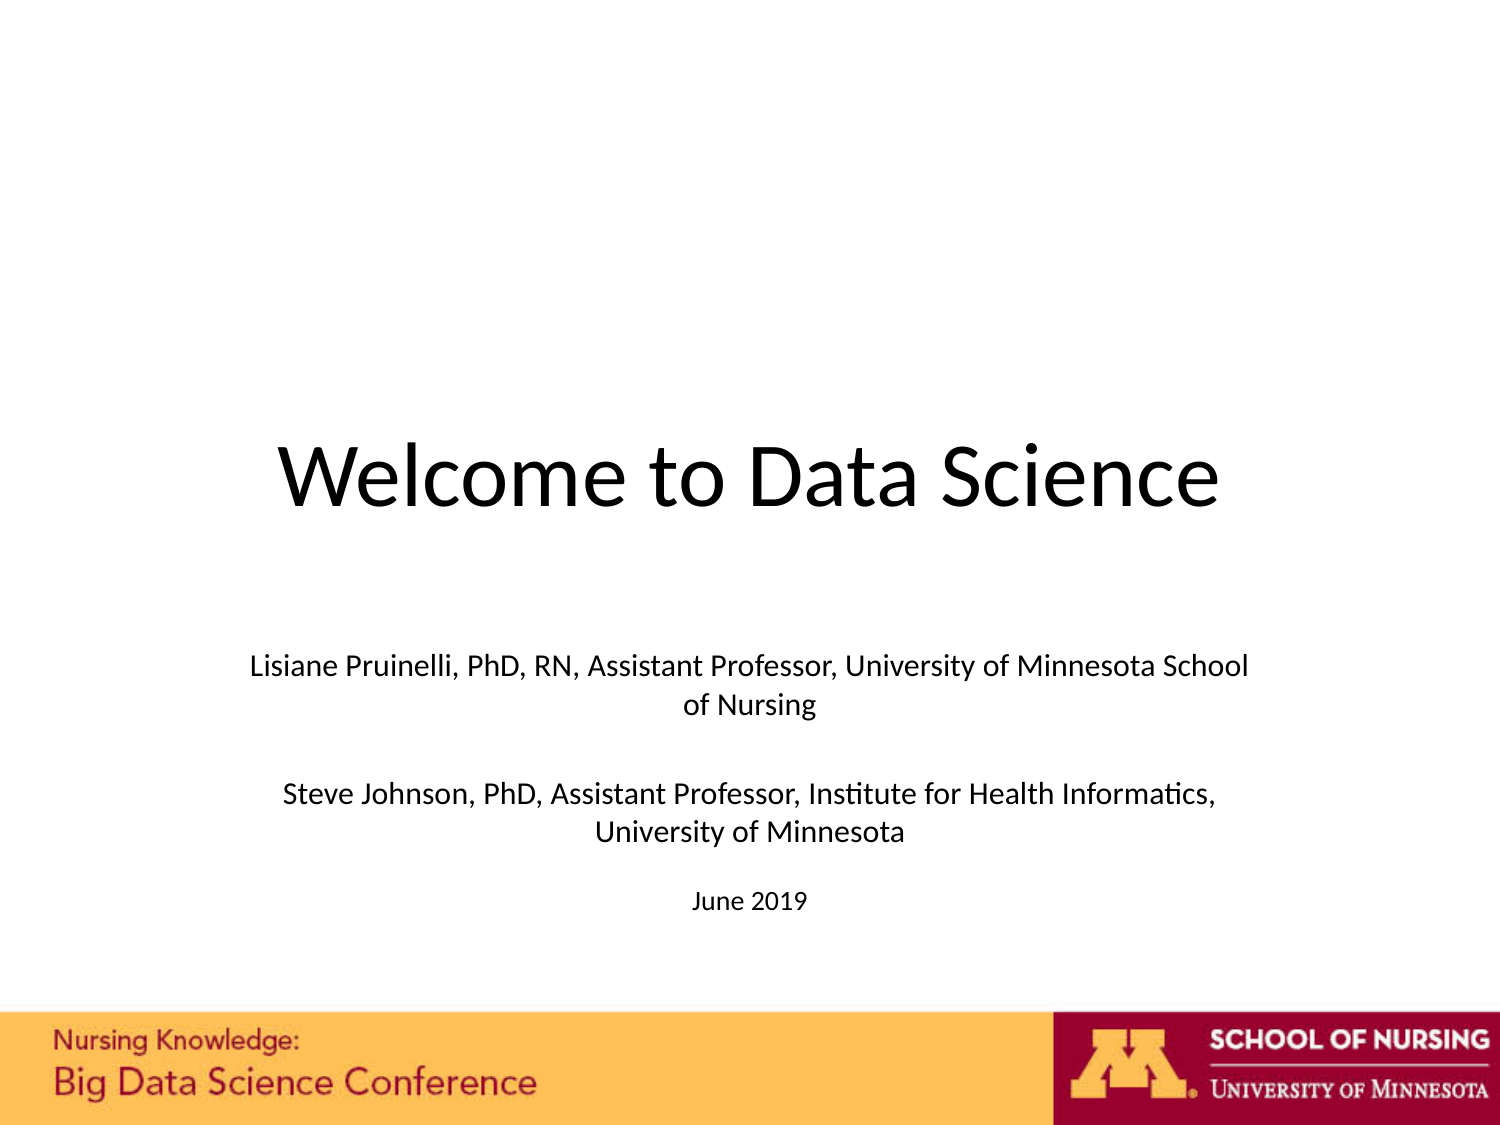

# Welcome to Data Science
Lisiane Pruinelli, PhD, RN, Assistant Professor, University of Minnesota School of Nursing

Steve Johnson, PhD, Assistant Professor, Institute for Health Informatics, University of Minnesota

June 2019